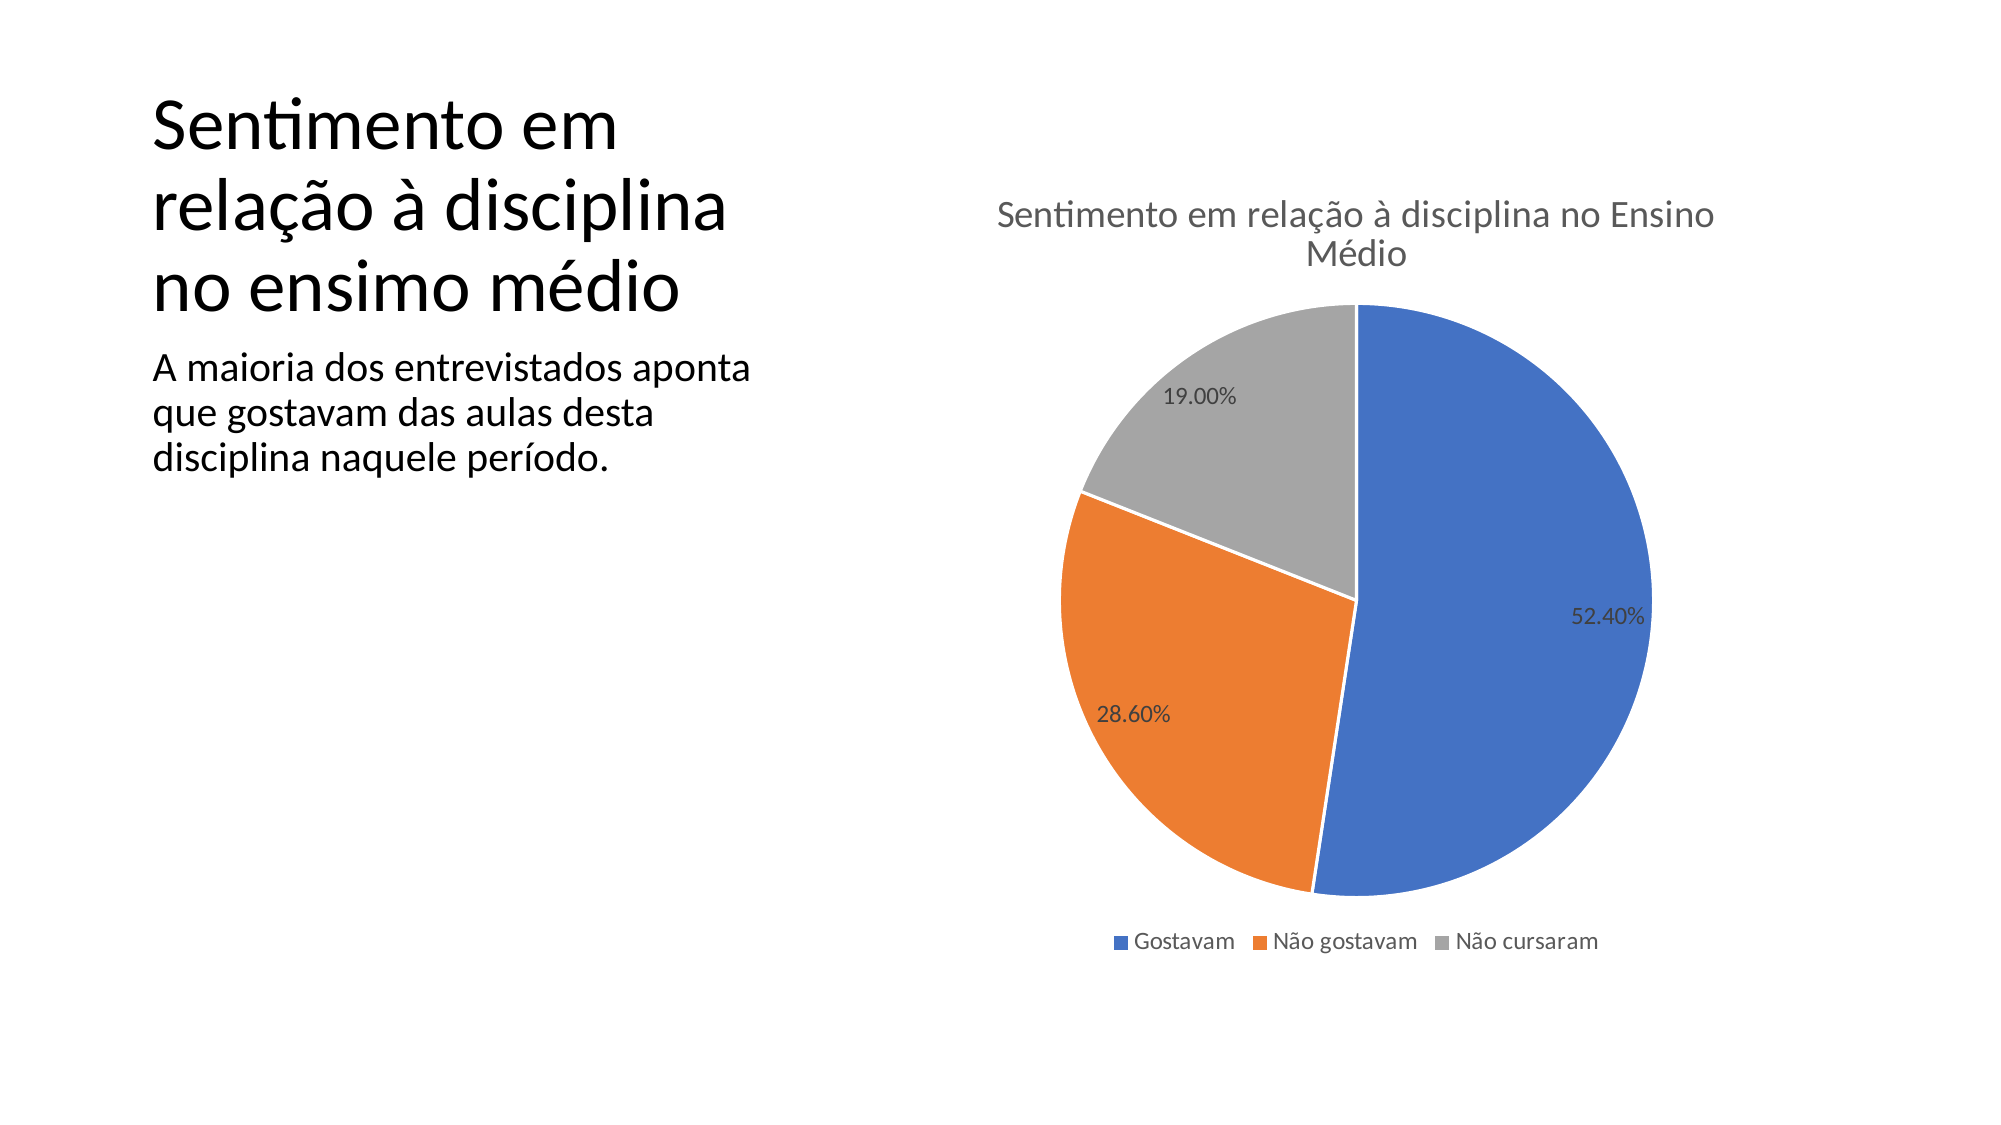

# Sentimento em relação à disciplina no ensimo médio

### Chart:

| Category | Sentimento em relação à disciplina no Ensino Médio |
|---|---|
| Gostavam | 0.524 |
| Não gostavam | 0.286 |
| Não cursaram | 0.19 |
A maioria dos entrevistados aponta que gostavam das aulas desta disciplina naquele período.